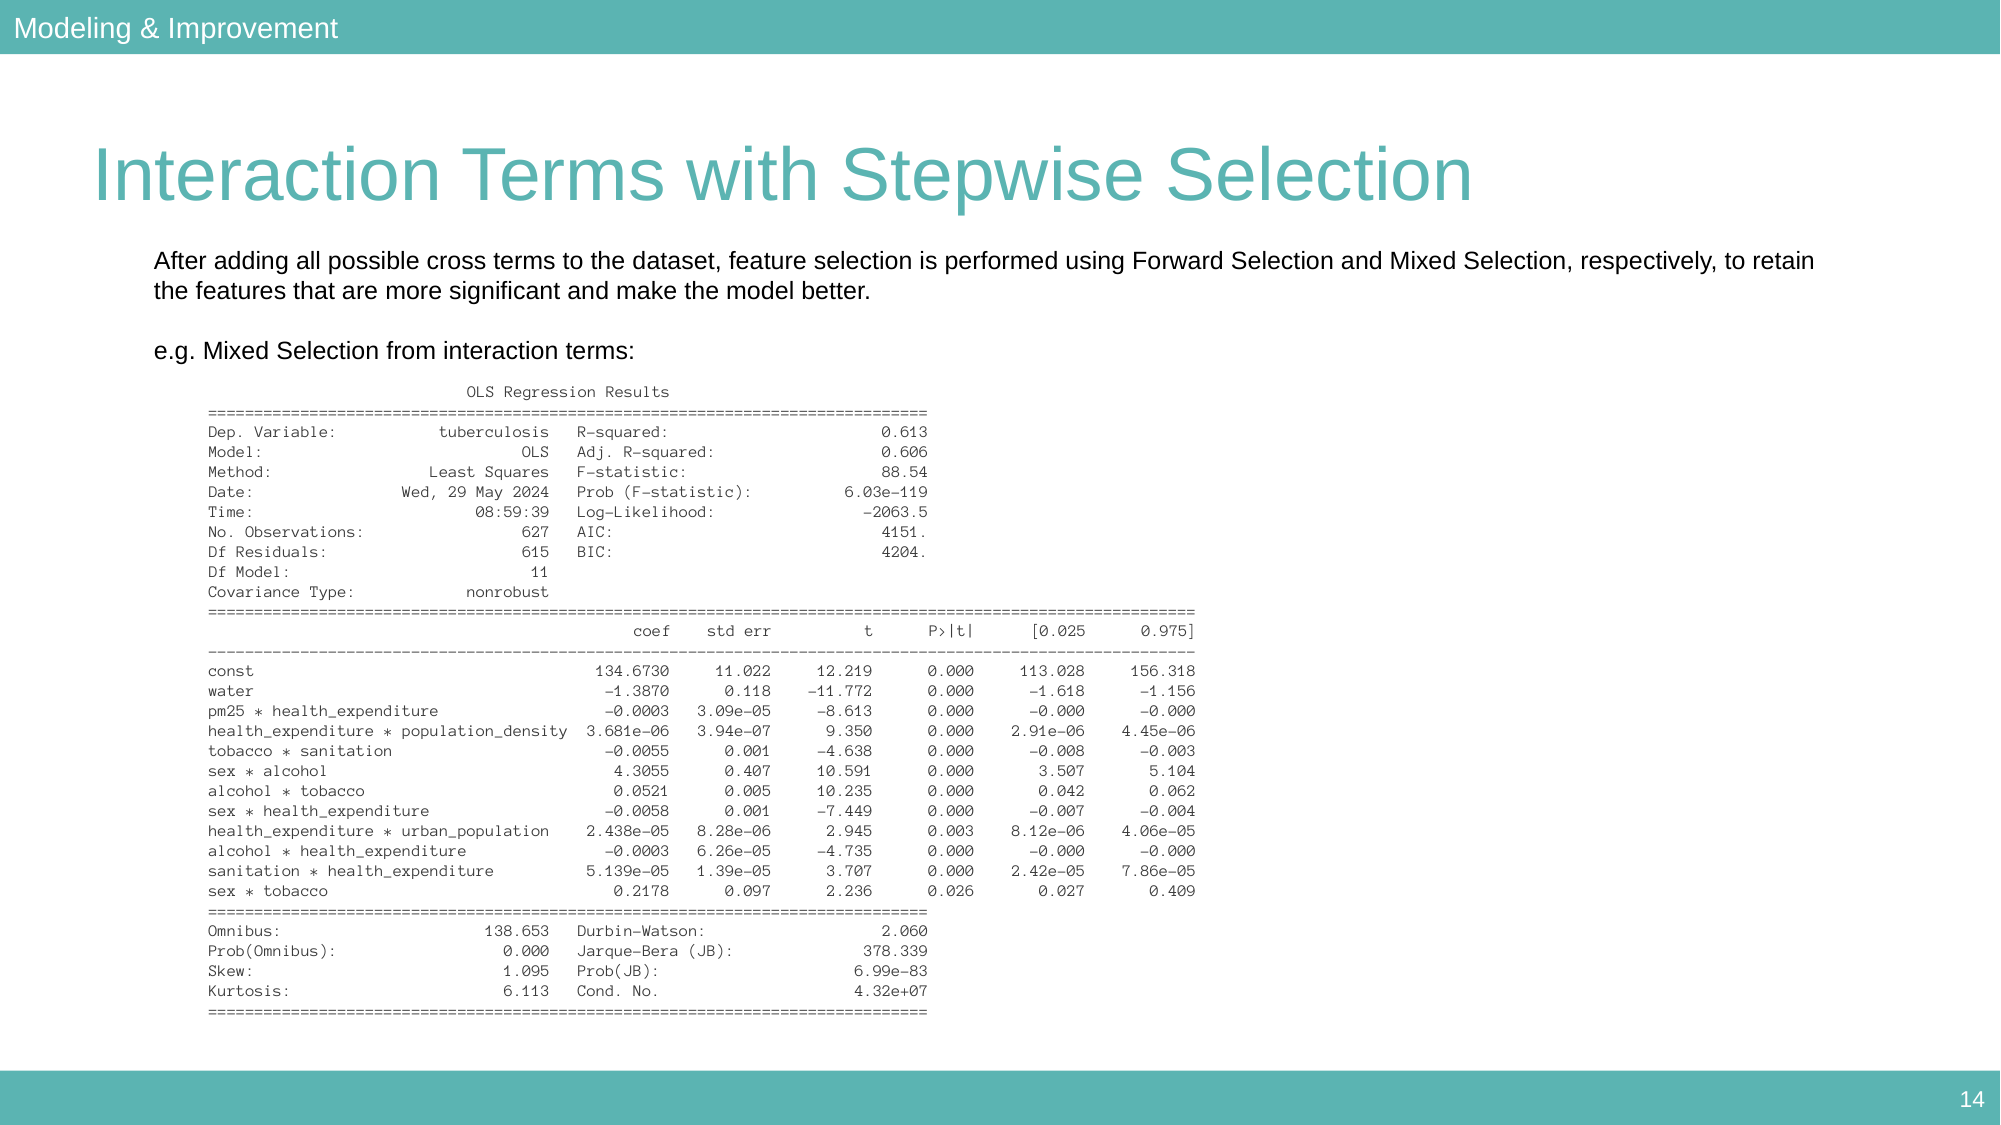

Modeling & Improvement
Interaction Terms with Stepwise Selection
After adding all possible cross terms to the dataset, feature selection is performed using Forward Selection and Mixed Selection, respectively, to retain the features that are more significant and make the model better.

e.g. Mixed Selection from interaction terms:
                            OLS Regression Results
==============================================================================
Dep. Variable:           tuberculosis   R-squared:                       0.613
Model:                            OLS   Adj. R-squared:                  0.606
Method:                 Least Squares   F-statistic:                     88.54
Date:                Wed, 29 May 2024   Prob (F-statistic):          6.03e-119
Time:                        08:59:39   Log-Likelihood:                -2063.5
No. Observations:                 627   AIC:                             4151.
Df Residuals:                     615   BIC:                             4204.
Df Model:                          11
Covariance Type:            nonrobust
===========================================================================================================
                                              coef    std err          t      P>|t|      [0.025      0.975]
-----------------------------------------------------------------------------------------------------------
const                                     134.6730     11.022     12.219      0.000     113.028     156.318
water                                      -1.3870      0.118    -11.772      0.000      -1.618      -1.156
pm25 * health_expenditure                  -0.0003   3.09e-05     -8.613      0.000      -0.000      -0.000
health_expenditure * population_density  3.681e-06   3.94e-07      9.350      0.000    2.91e-06    4.45e-06
tobacco * sanitation                       -0.0055      0.001     -4.638      0.000      -0.008      -0.003
sex * alcohol                               4.3055      0.407     10.591      0.000       3.507       5.104
alcohol * tobacco                           0.0521      0.005     10.235      0.000       0.042       0.062
sex * health_expenditure                   -0.0058      0.001     -7.449      0.000      -0.007      -0.004
health_expenditure * urban_population    2.438e-05   8.28e-06      2.945      0.003    8.12e-06    4.06e-05
alcohol * health_expenditure               -0.0003   6.26e-05     -4.735      0.000      -0.000      -0.000
sanitation * health_expenditure          5.139e-05   1.39e-05      3.707      0.000    2.42e-05    7.86e-05
sex * tobacco                               0.2178      0.097      2.236      0.026       0.027       0.409
==============================================================================
Omnibus:                      138.653   Durbin-Watson:                   2.060
Prob(Omnibus):                  0.000   Jarque-Bera (JB):              378.339
Skew:                           1.095   Prob(JB):                     6.99e-83
Kurtosis:                       6.113   Cond. No.                     4.32e+07
==============================================================================
14